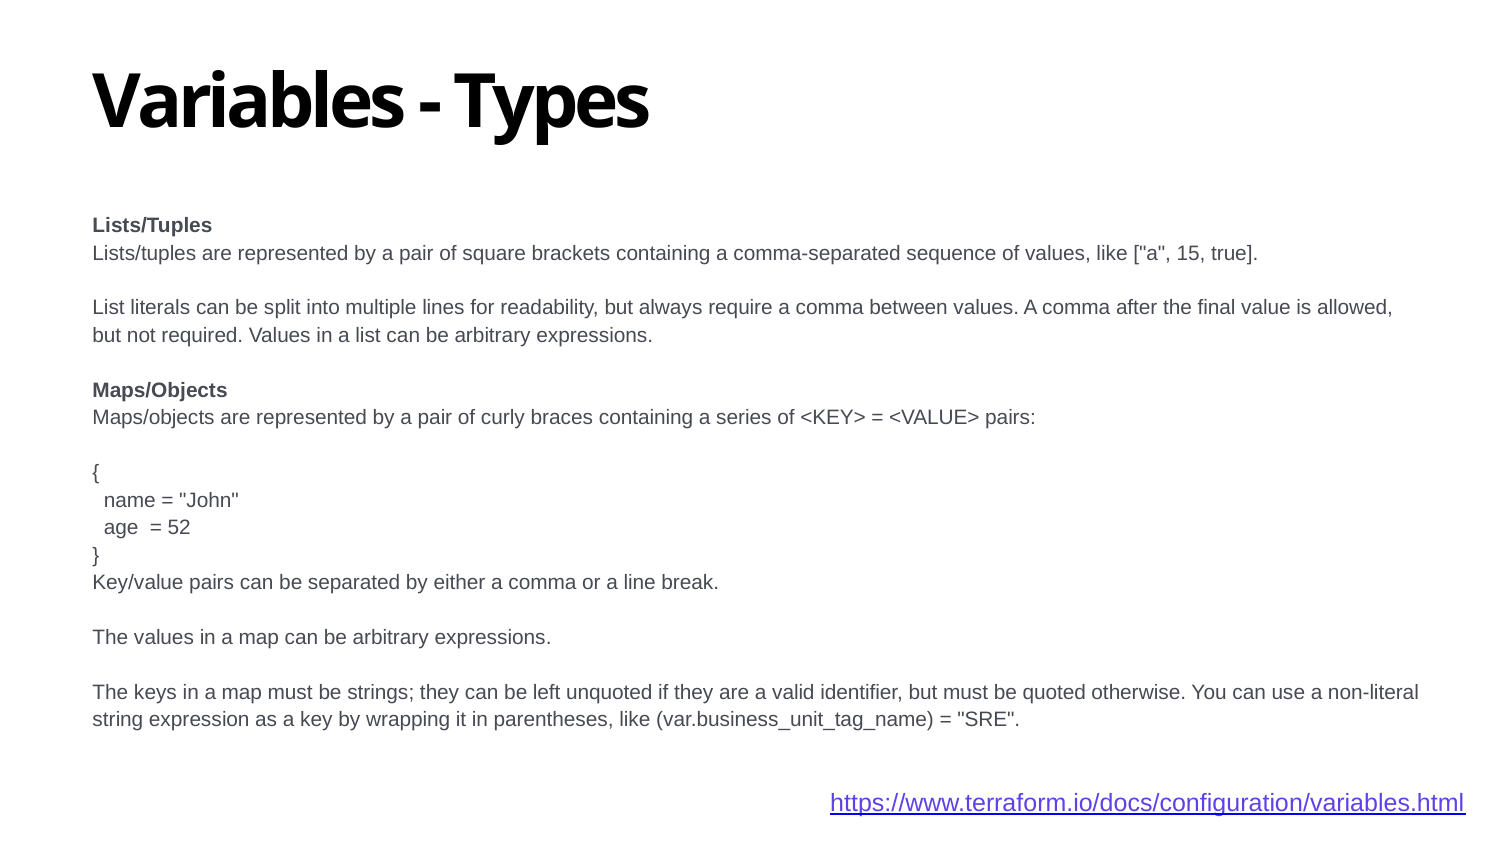

# Variables - Types
Lists/Tuples
Lists/tuples are represented by a pair of square brackets containing a comma-separated sequence of values, like ["a", 15, true].

List literals can be split into multiple lines for readability, but always require a comma between values. A comma after the final value is allowed, but not required. Values in a list can be arbitrary expressions.

Maps/Objects
Maps/objects are represented by a pair of curly braces containing a series of <KEY> = <VALUE> pairs:

{
  name = "John"
  age  = 52
}
Key/value pairs can be separated by either a comma or a line break.

The values in a map can be arbitrary expressions.

The keys in a map must be strings; they can be left unquoted if they are a valid identifier, but must be quoted otherwise. You can use a non-literal string expression as a key by wrapping it in parentheses, like (var.business_unit_tag_name) = "SRE".
https://www.terraform.io/docs/configuration/variables.html